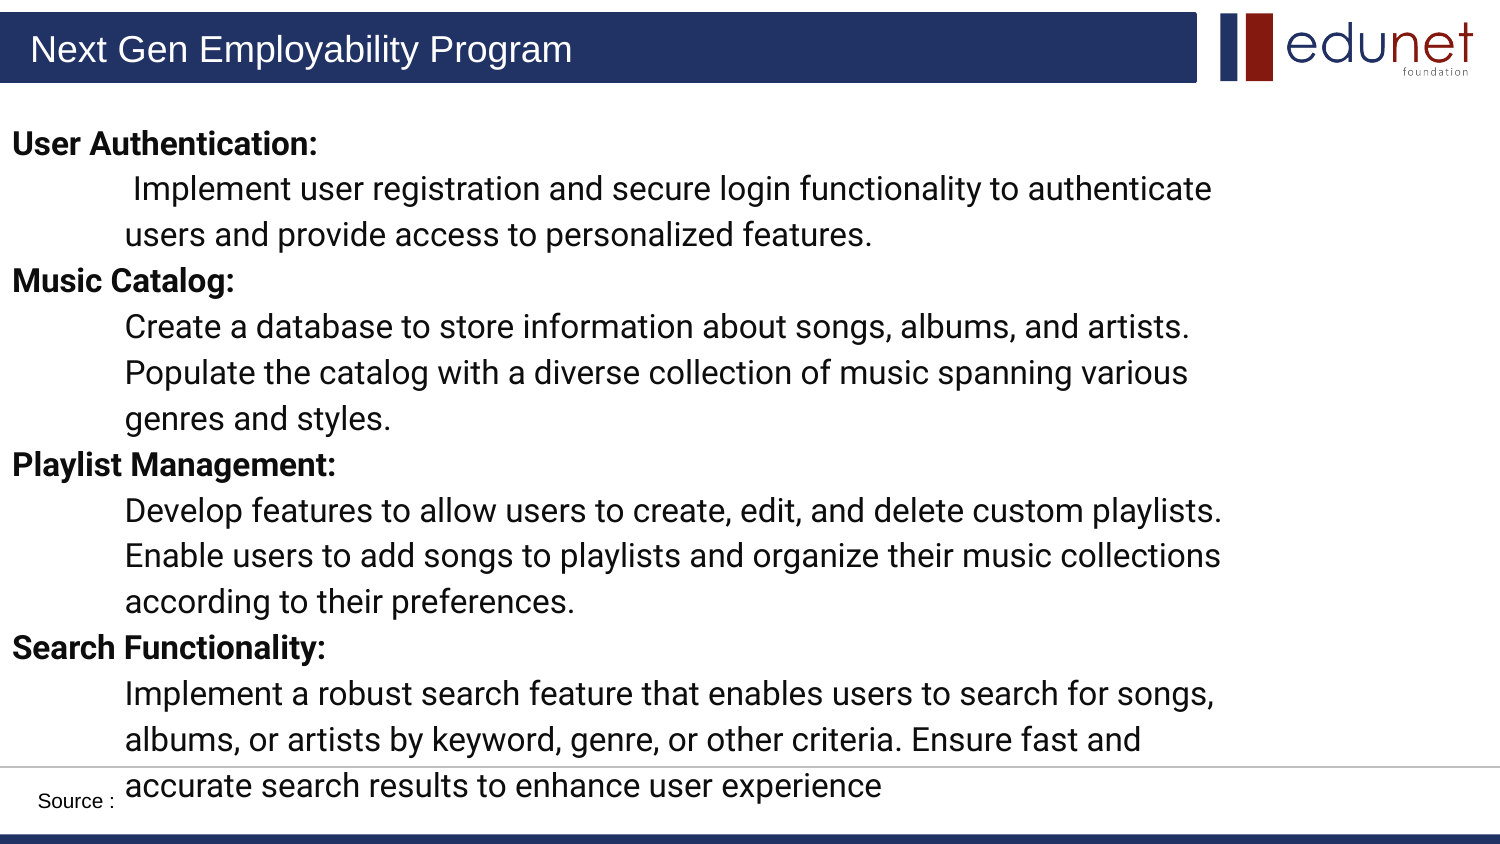

User Authentication:
 Implement user registration and secure login functionality to authenticate users and provide access to personalized features.
Music Catalog:
Create a database to store information about songs, albums, and artists. Populate the catalog with a diverse collection of music spanning various genres and styles.
Playlist Management:
Develop features to allow users to create, edit, and delete custom playlists. Enable users to add songs to playlists and organize their music collections according to their preferences.
Search Functionality:
Implement a robust search feature that enables users to search for songs, albums, or artists by keyword, genre, or other criteria. Ensure fast and accurate search results to enhance user experience
Source :